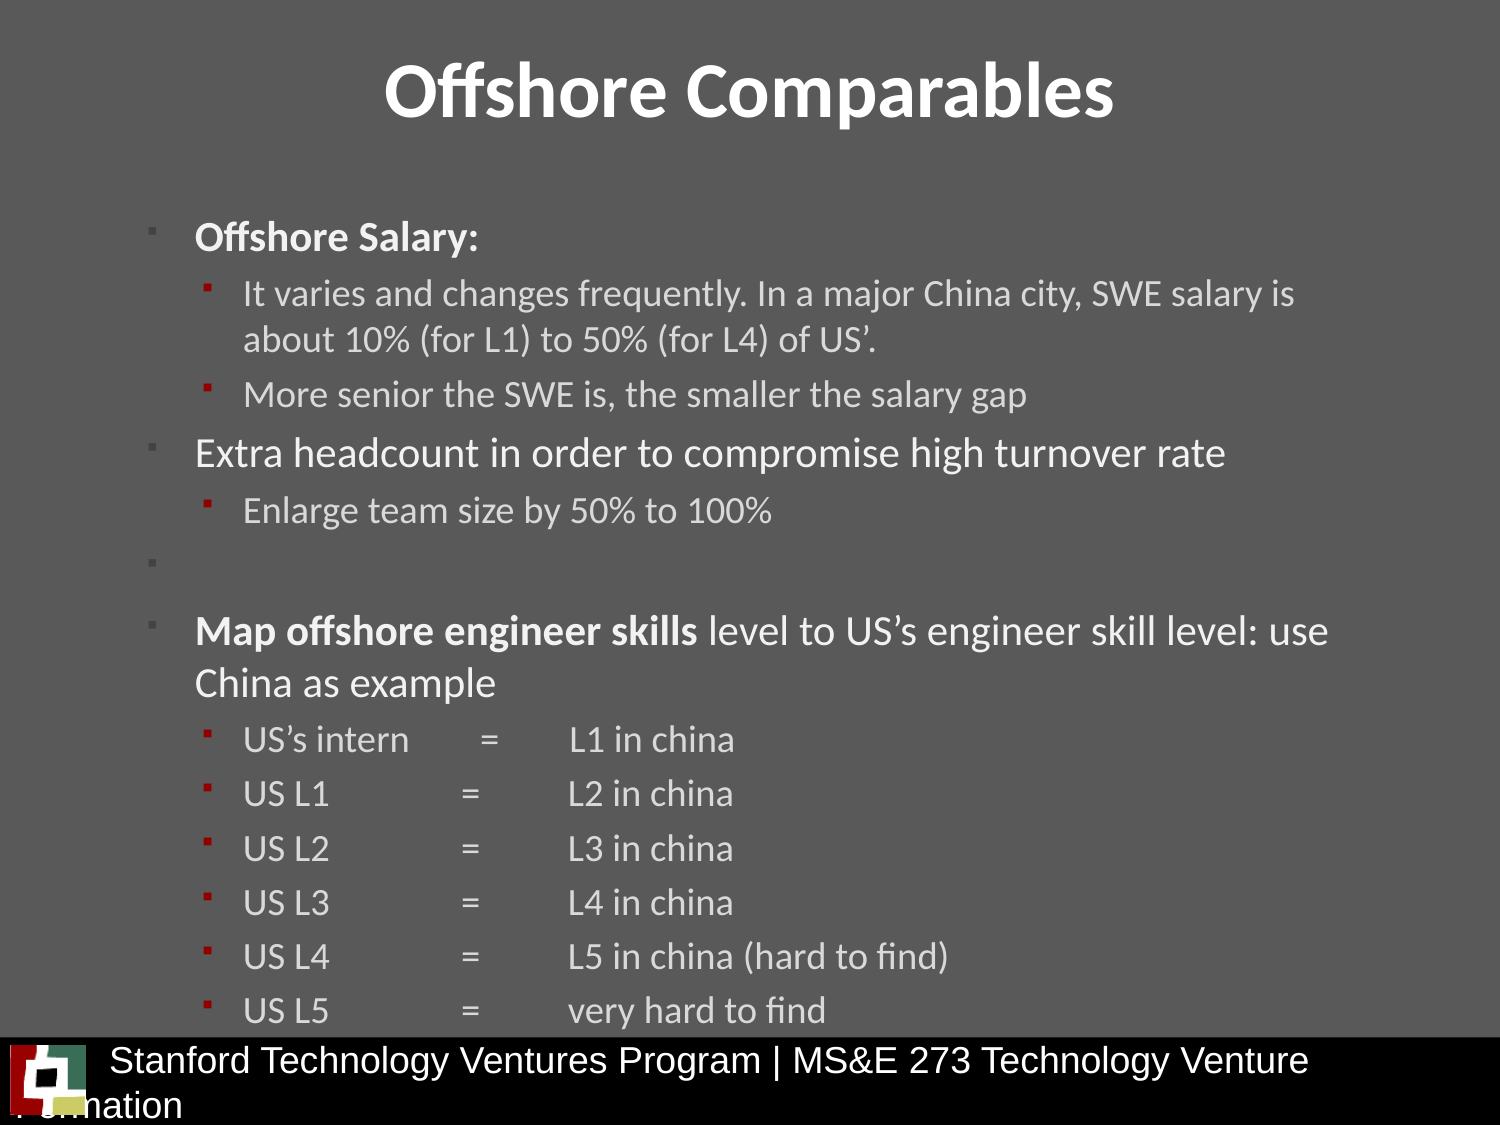

# Offshore Comparables
Offshore Salary:
It varies and changes frequently. In a major China city, SWE salary is about 10% (for L1) to 50% (for L4) of US’.
More senior the SWE is, the smaller the salary gap
Extra headcount in order to compromise high turnover rate
Enlarge team size by 50% to 100%

Map offshore engineer skills level to US’s engineer skill level: use China as example
US’s intern        =        L1 in china
US L1               =          L2 in china
US L2               =          L3 in china
US L3               =          L4 in china
US L4               =          L5 in china (hard to find)
US L5               =          very hard to find